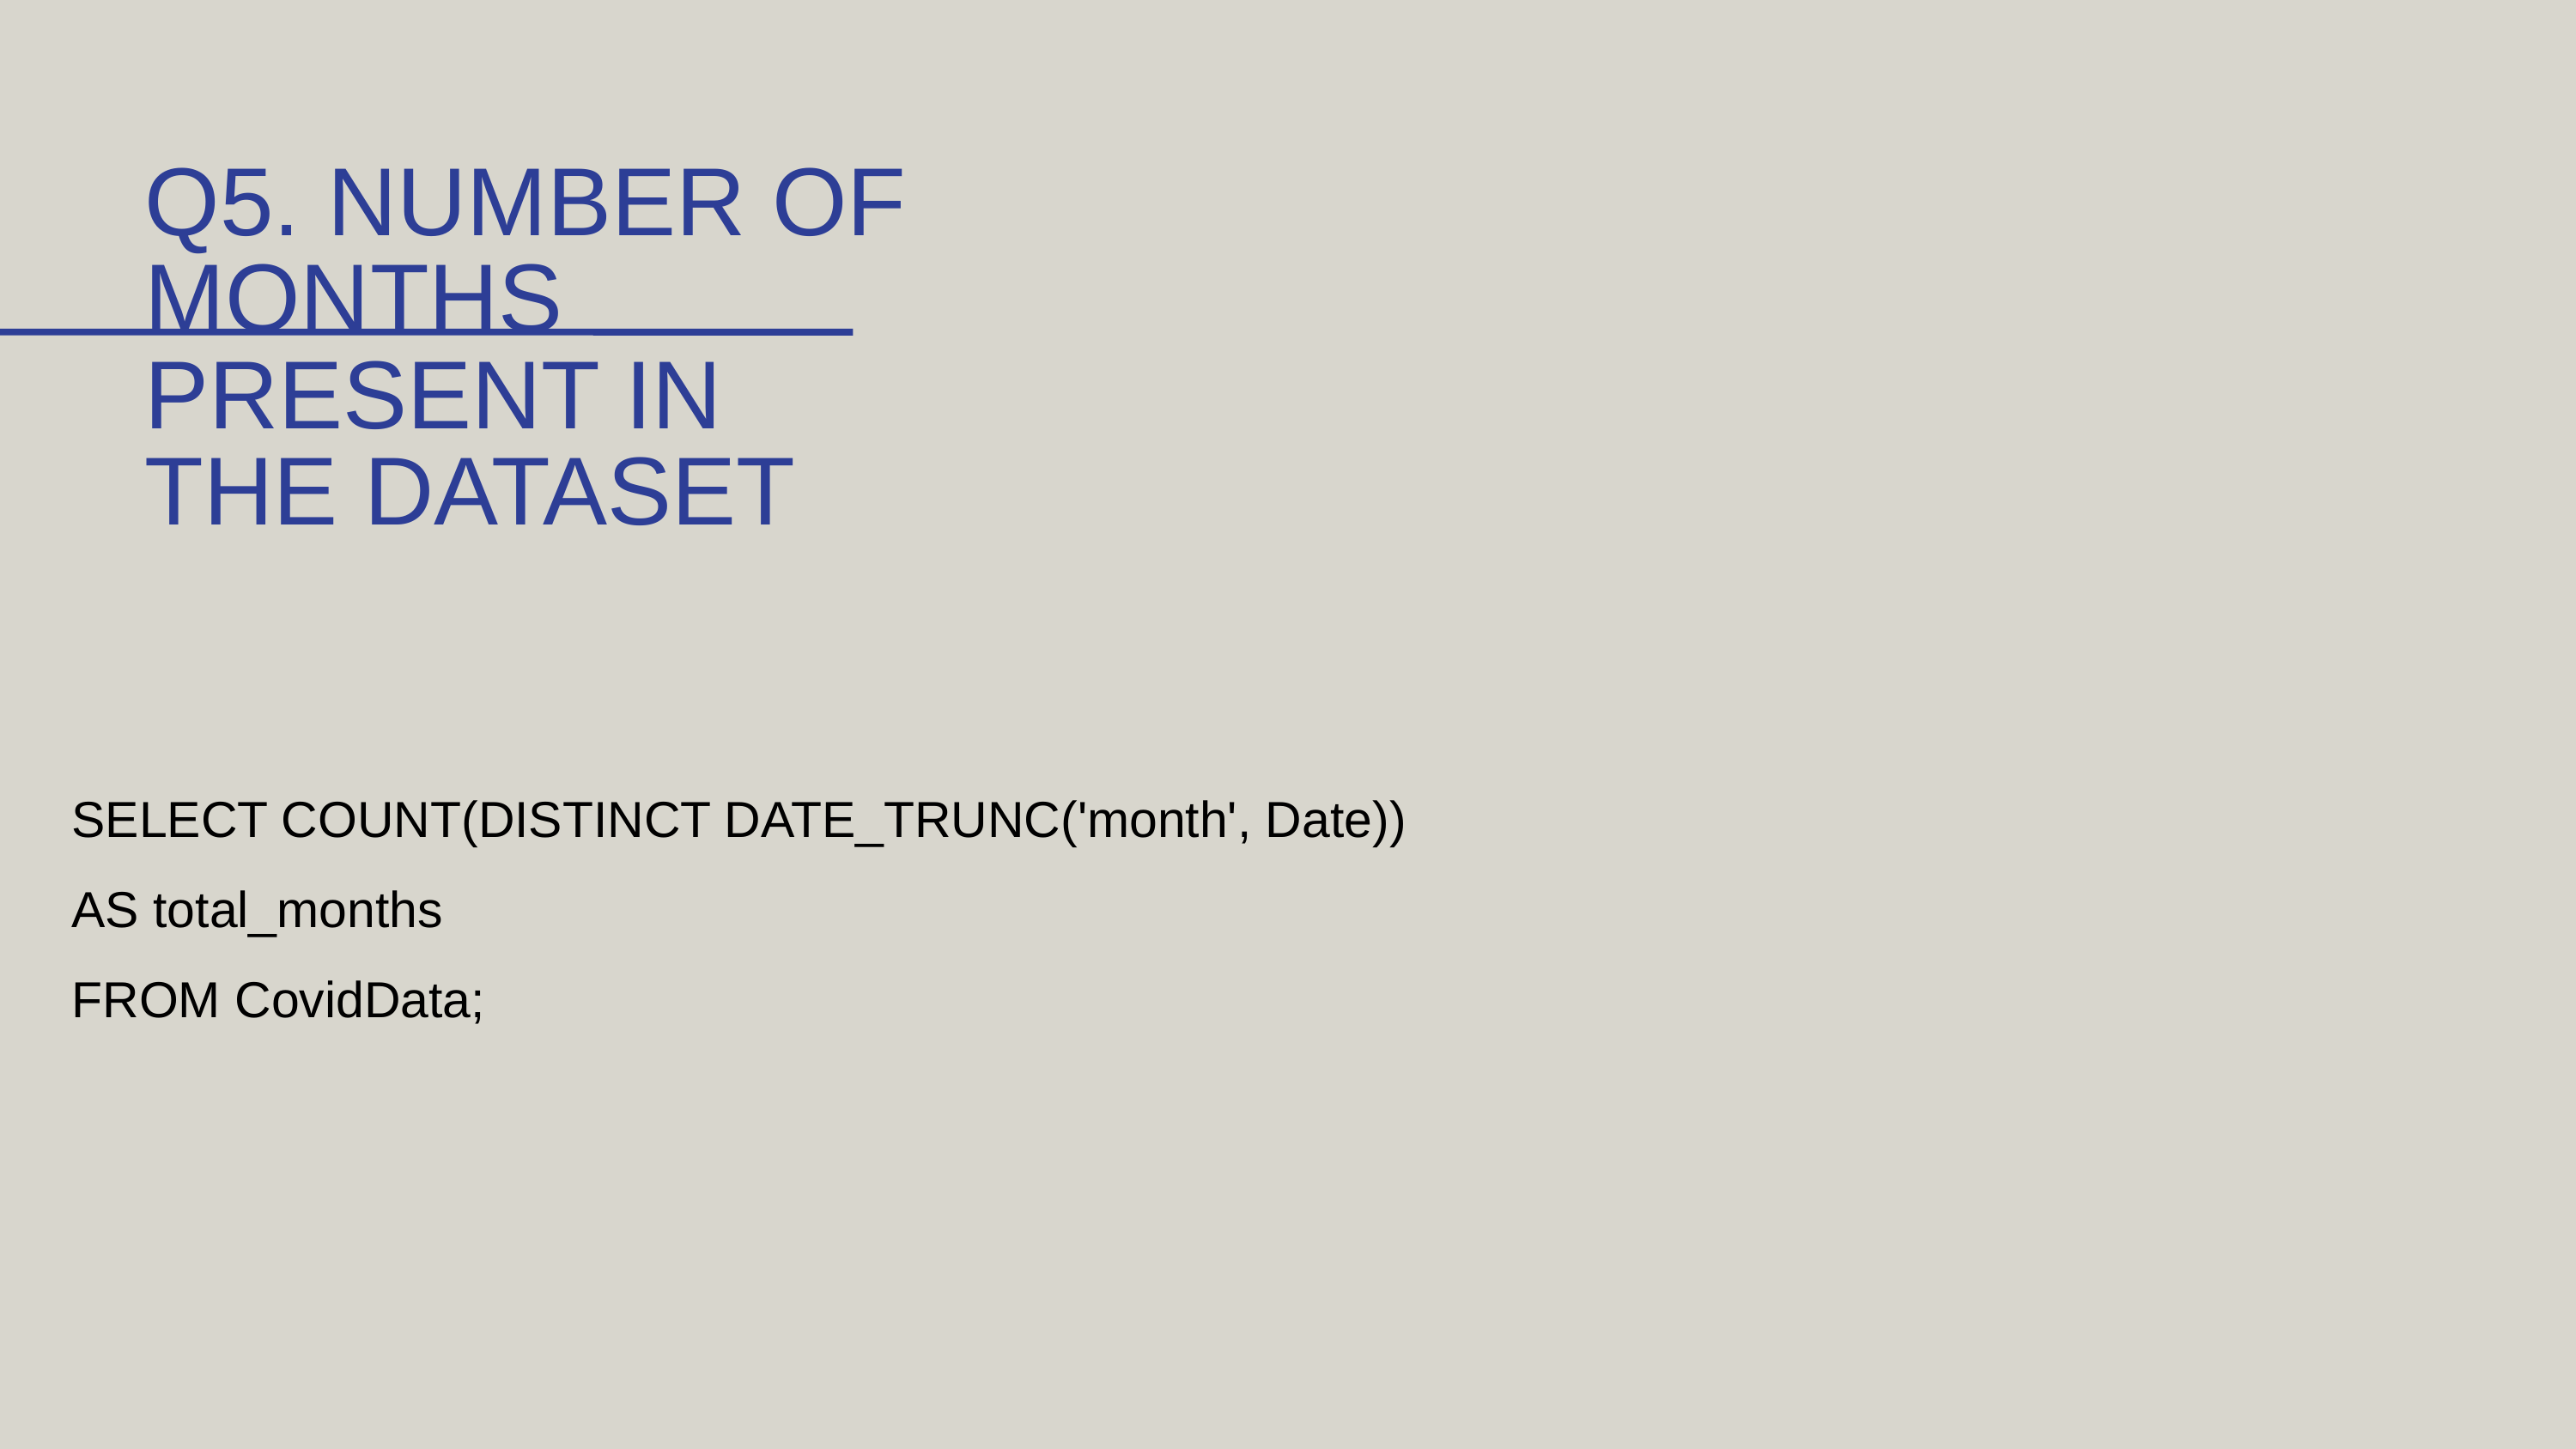

Q5. NUMBER OF MONTHS PRESENT IN THE DATASET

SELECT COUNT(DISTINCT DATE_TRUNC('month', Date)) AS total_months
FROM CovidData;